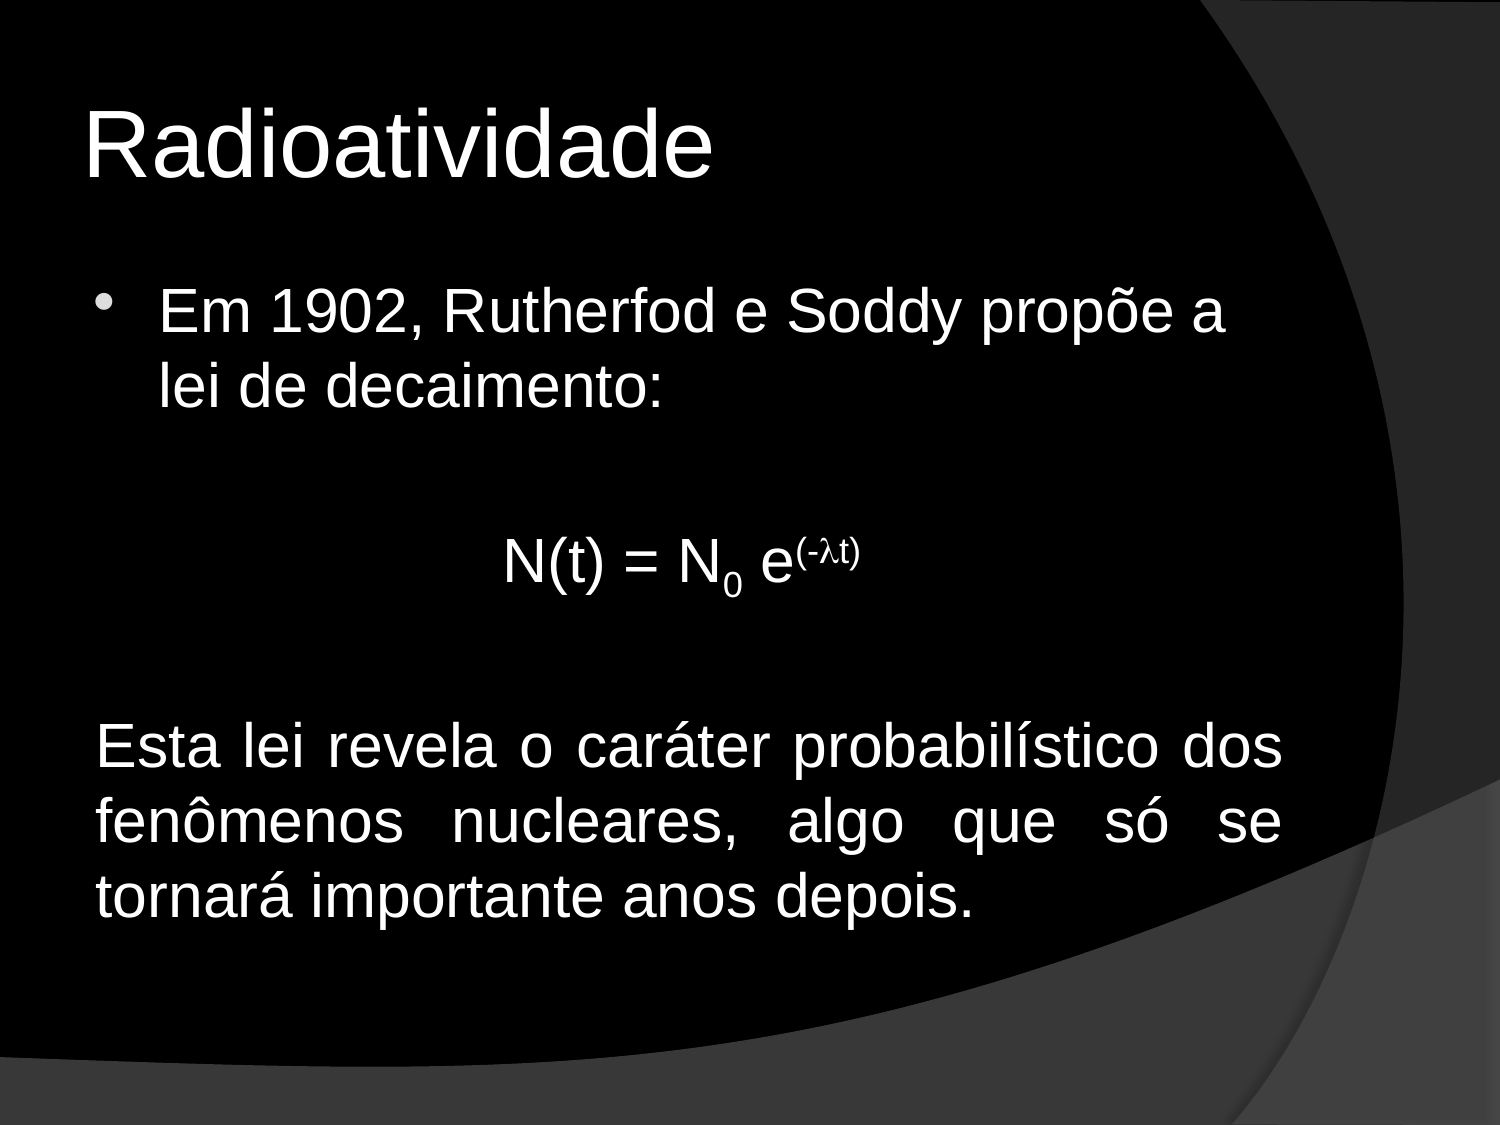

# Radioatividade
Em 1902, Rutherfod e Soddy propõe a lei de decaimento:

N(t) = N0 e(-λt)

Esta lei revela o caráter probabilístico dos fenômenos nucleares, algo que só se tornará importante anos depois.